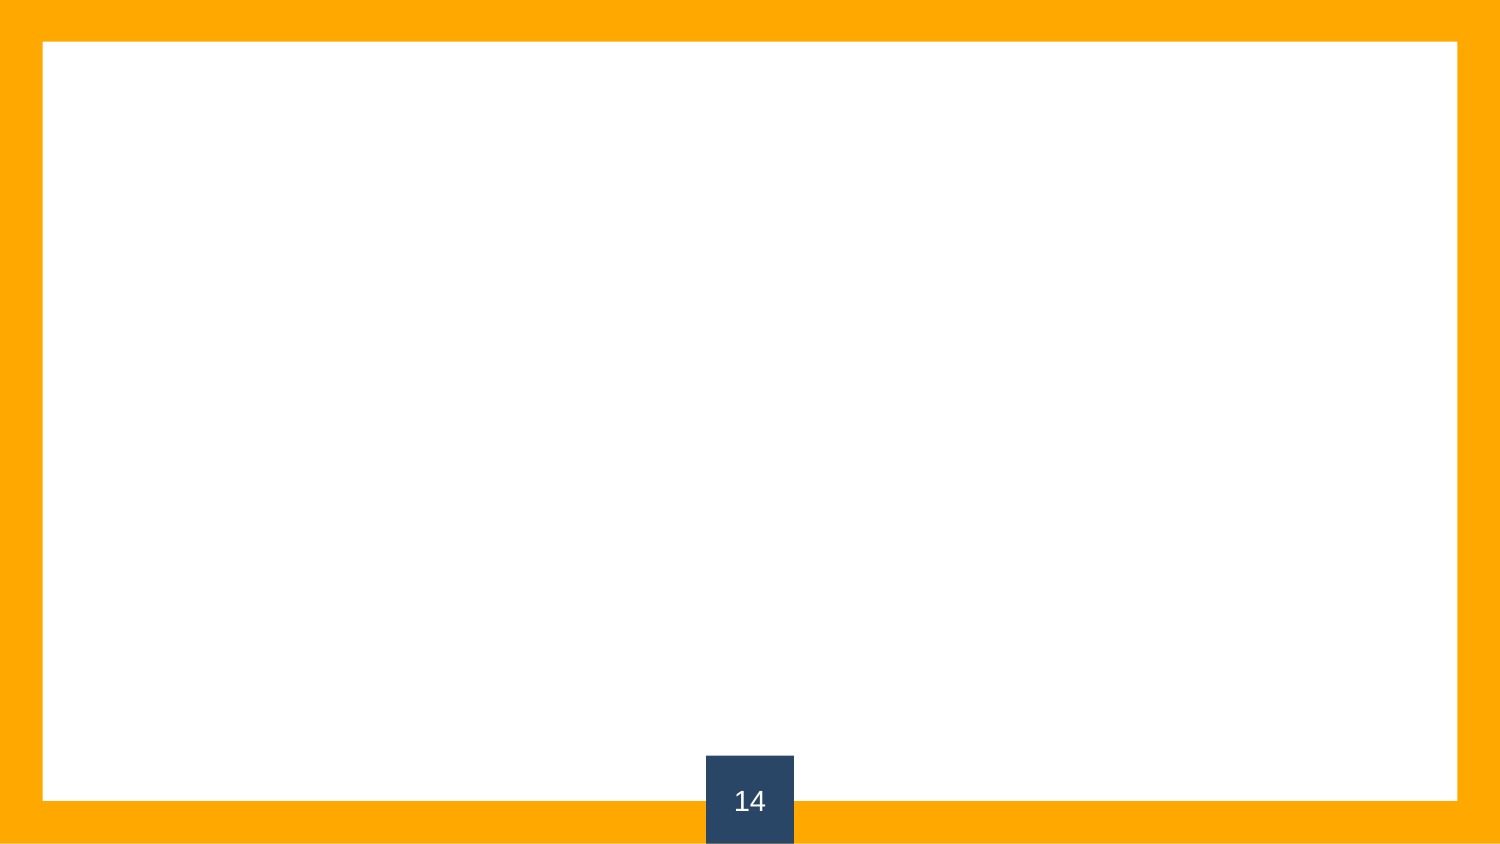

+
A T U A L
=
CONHECIMENTO
+
BARATO
14